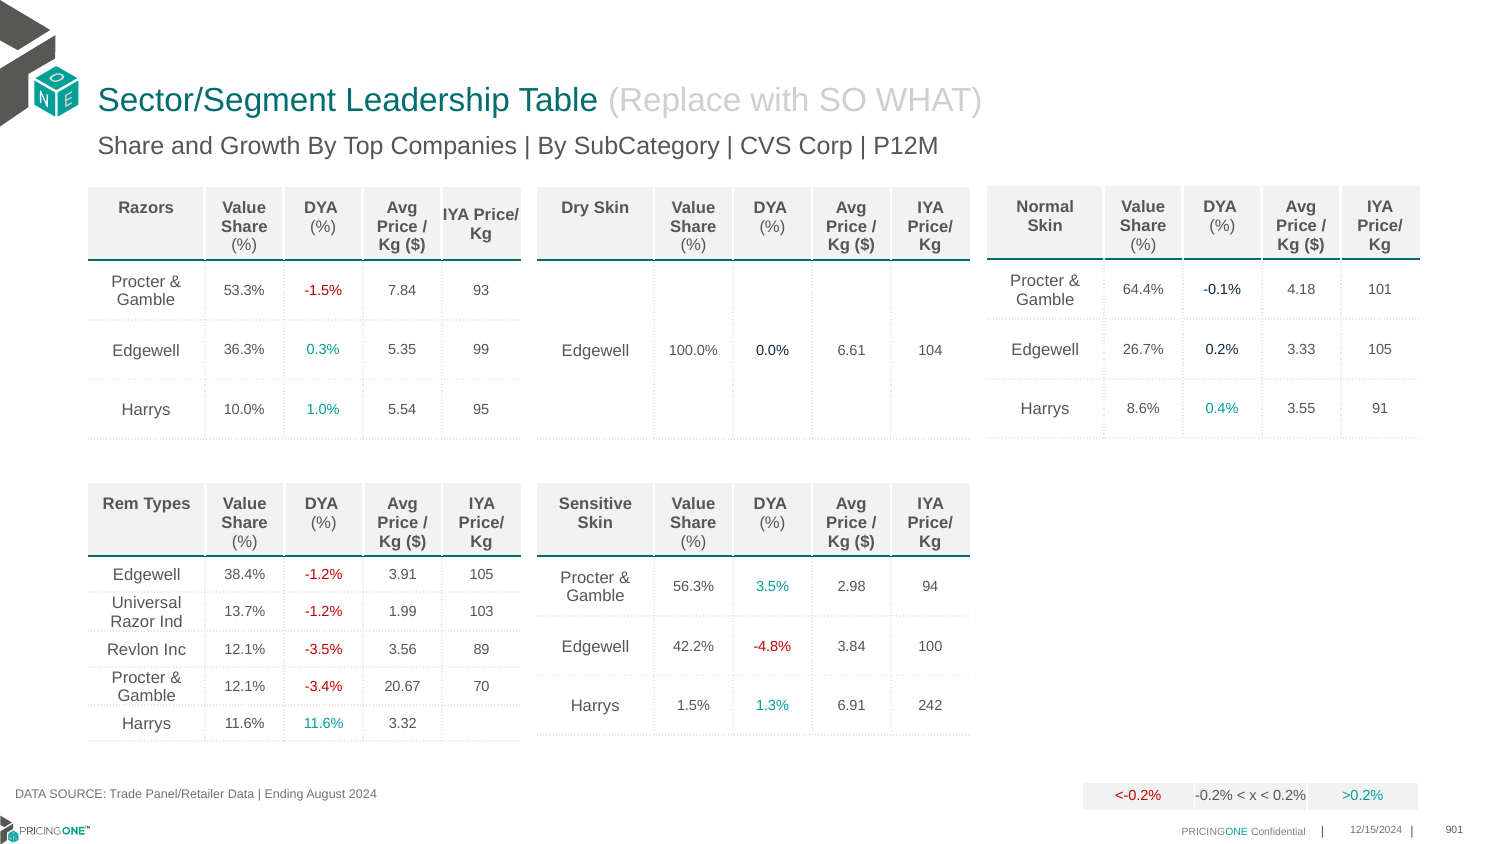

# Sector/Segment Leadership Table (Replace with SO WHAT)
Share and Growth By Top Companies | By SubCategory | CVS Corp | P12M
| Normal Skin | Value Share (%) | DYA (%) | Avg Price /Kg ($) | IYA Price/Kg |
| --- | --- | --- | --- | --- |
| Procter & Gamble | 64.4% | -0.1% | 4.18 | 101 |
| Edgewell | 26.7% | 0.2% | 3.33 | 105 |
| Harrys | 8.6% | 0.4% | 3.55 | 91 |
| Razors | Value Share (%) | DYA (%) | Avg Price /Kg ($) | IYA Price/ Kg |
| --- | --- | --- | --- | --- |
| Procter & Gamble | 53.3% | -1.5% | 7.84 | 93 |
| Edgewell | 36.3% | 0.3% | 5.35 | 99 |
| Harrys | 10.0% | 1.0% | 5.54 | 95 |
| Dry Skin | Value Share (%) | DYA (%) | Avg Price /Kg ($) | IYA Price/Kg |
| --- | --- | --- | --- | --- |
| Edgewell | 100.0% | 0.0% | 6.61 | 104 |
| Rem Types | Value Share (%) | DYA (%) | Avg Price /Kg ($) | IYA Price/Kg |
| --- | --- | --- | --- | --- |
| Edgewell | 38.4% | -1.2% | 3.91 | 105 |
| Universal Razor Ind | 13.7% | -1.2% | 1.99 | 103 |
| Revlon Inc | 12.1% | -3.5% | 3.56 | 89 |
| Procter & Gamble | 12.1% | -3.4% | 20.67 | 70 |
| Harrys | 11.6% | 11.6% | 3.32 |  |
| Sensitive Skin | Value Share (%) | DYA (%) | Avg Price /Kg ($) | IYA Price/Kg |
| --- | --- | --- | --- | --- |
| Procter & Gamble | 56.3% | 3.5% | 2.98 | 94 |
| Edgewell | 42.2% | -4.8% | 3.84 | 100 |
| Harrys | 1.5% | 1.3% | 6.91 | 242 |
DATA SOURCE: Trade Panel/Retailer Data | Ending August 2024
| <-0.2% | -0.2% < x < 0.2% | >0.2% |
| --- | --- | --- |

12/15/2024
901